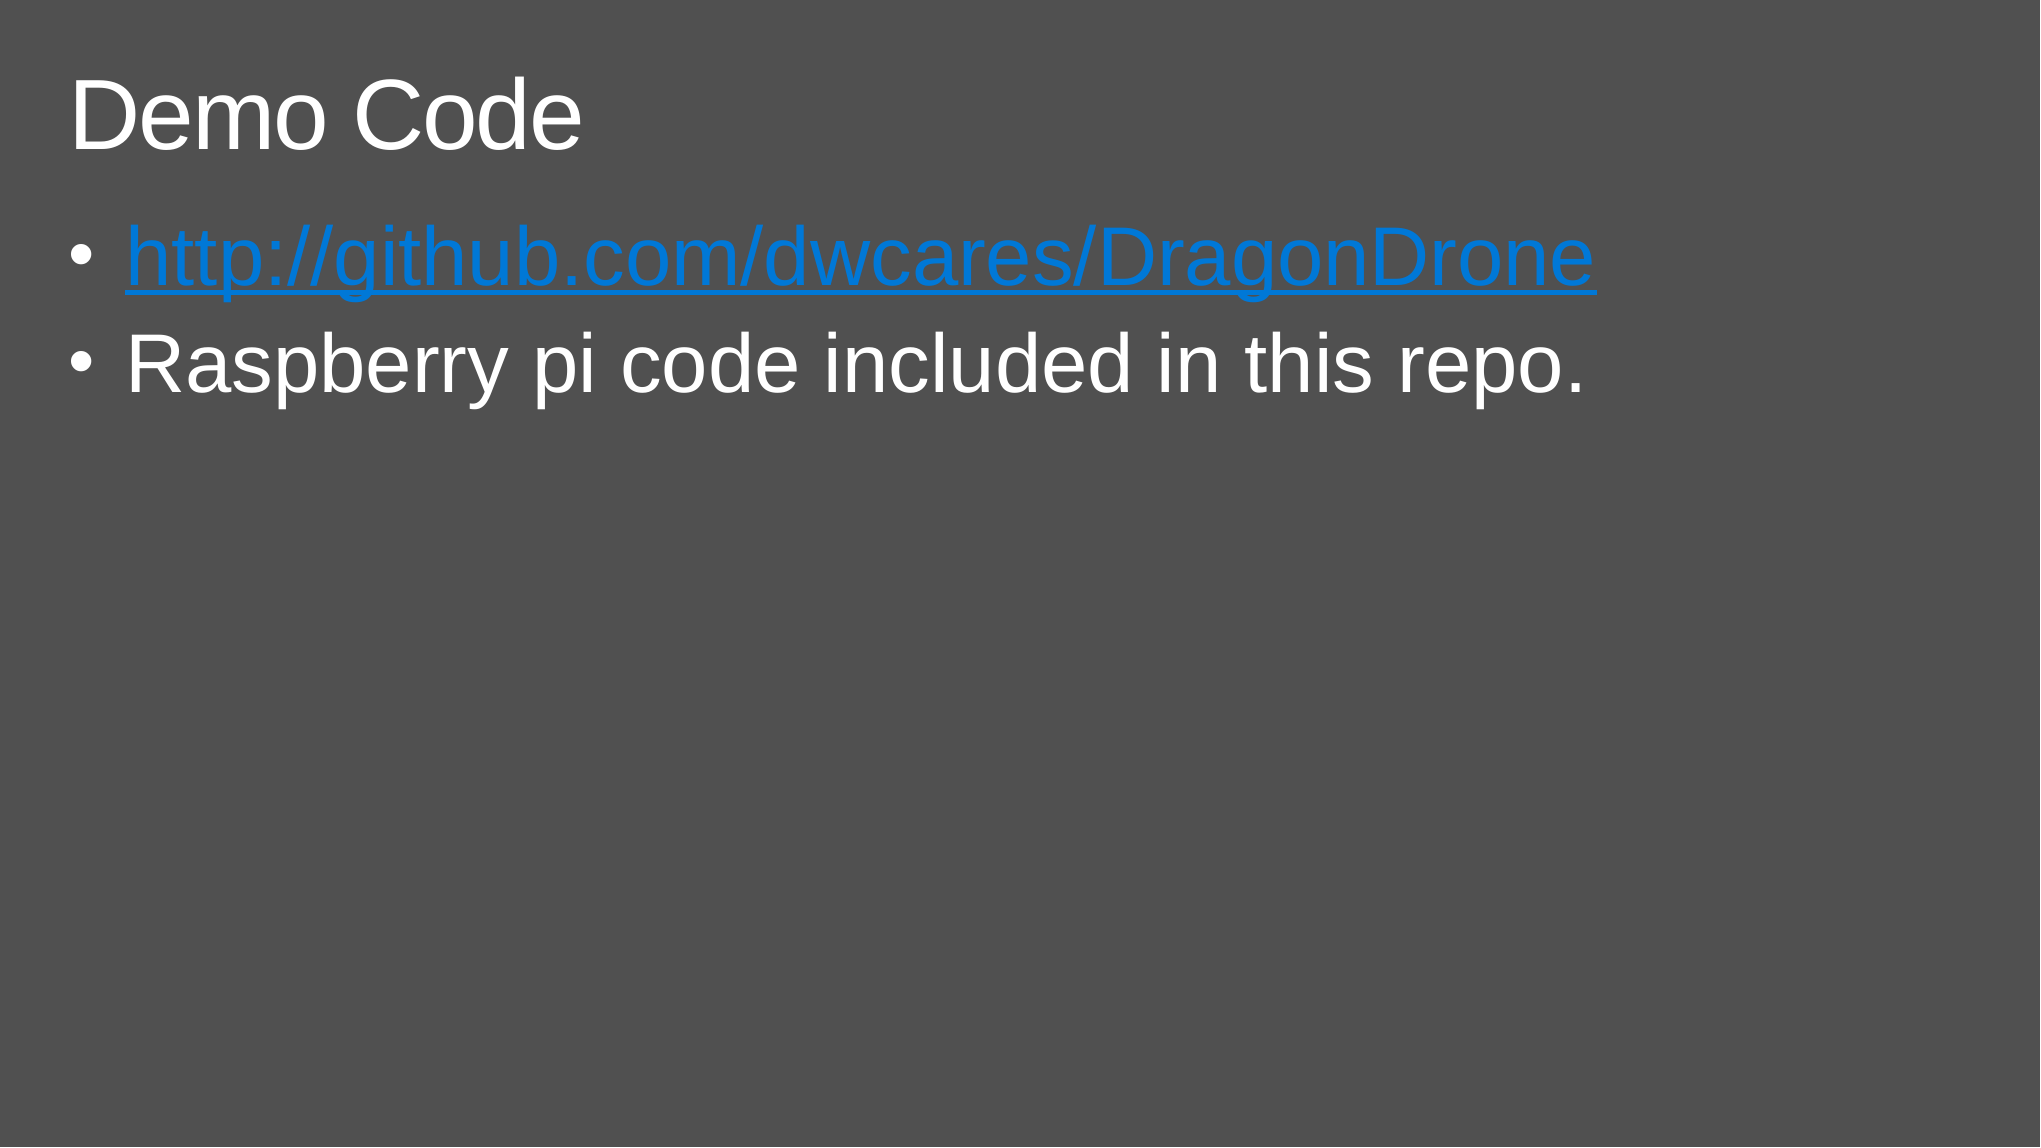

# Demo Code
http://github.com/dwcares/DragonDrone
Raspberry pi code included in this repo.